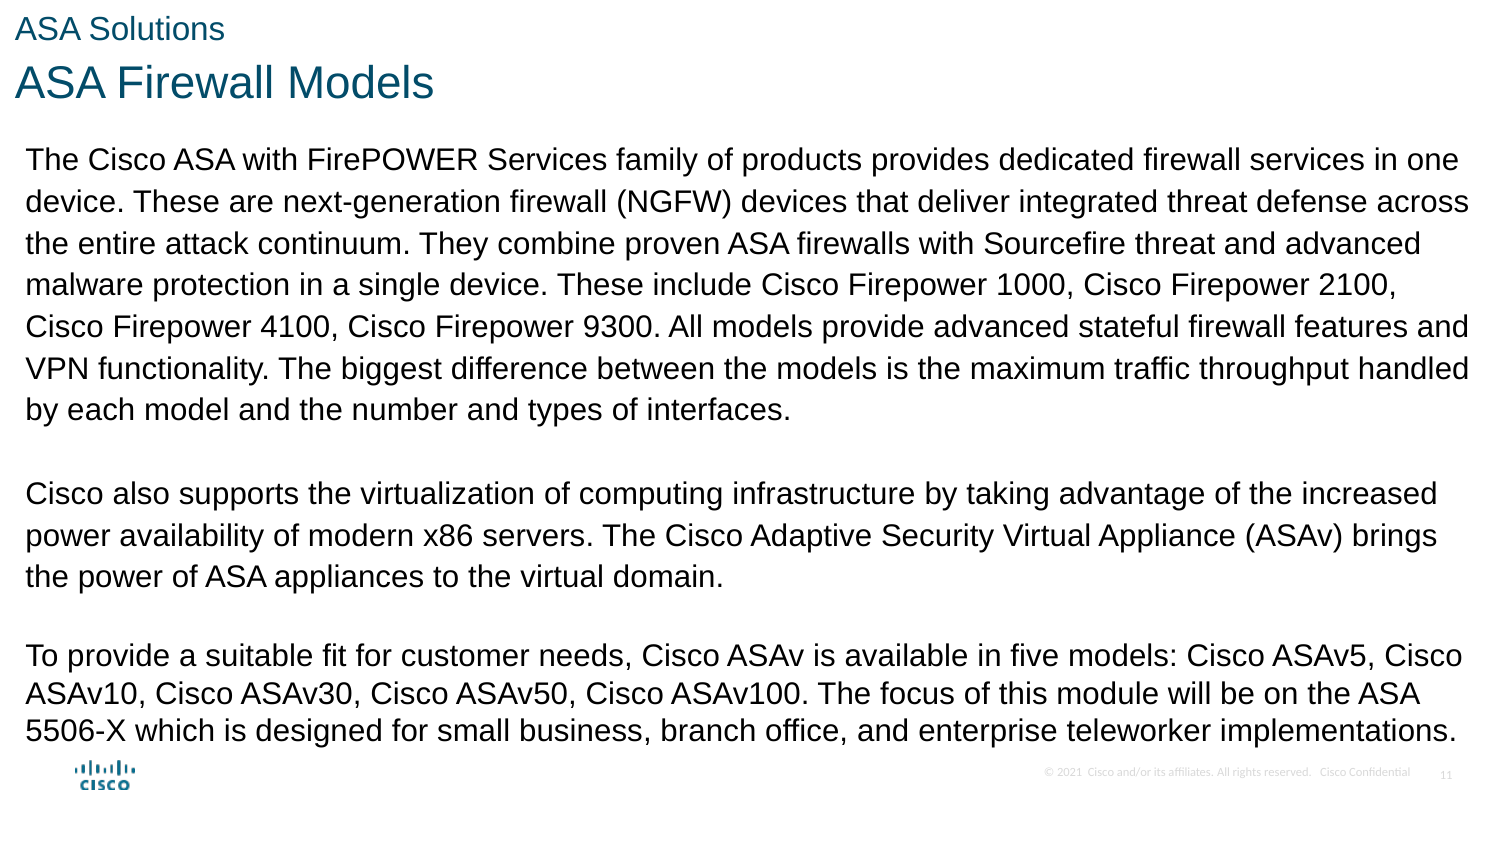

ASA Solutions
ASA Firewall Models
The Cisco ASA with FirePOWER Services family of products provides dedicated firewall services in one device. These are next-generation firewall (NGFW) devices that deliver integrated threat defense across the entire attack continuum. They combine proven ASA firewalls with Sourcefire threat and advanced malware protection in a single device. These include Cisco Firepower 1000, Cisco Firepower 2100, Cisco Firepower 4100, Cisco Firepower 9300. All models provide advanced stateful firewall features and VPN functionality. The biggest difference between the models is the maximum traffic throughput handled by each model and the number and types of interfaces.

Cisco also supports the virtualization of computing infrastructure by taking advantage of the increased power availability of modern x86 servers. The Cisco Adaptive Security Virtual Appliance (ASAv) brings the power of ASA appliances to the virtual domain.

To provide a suitable fit for customer needs, Cisco ASAv is available in five models: Cisco ASAv5, Cisco ASAv10, Cisco ASAv30, Cisco ASAv50, Cisco ASAv100. The focus of this module will be on the ASA 5506-X which is designed for small business, branch office, and enterprise teleworker implementations.

11